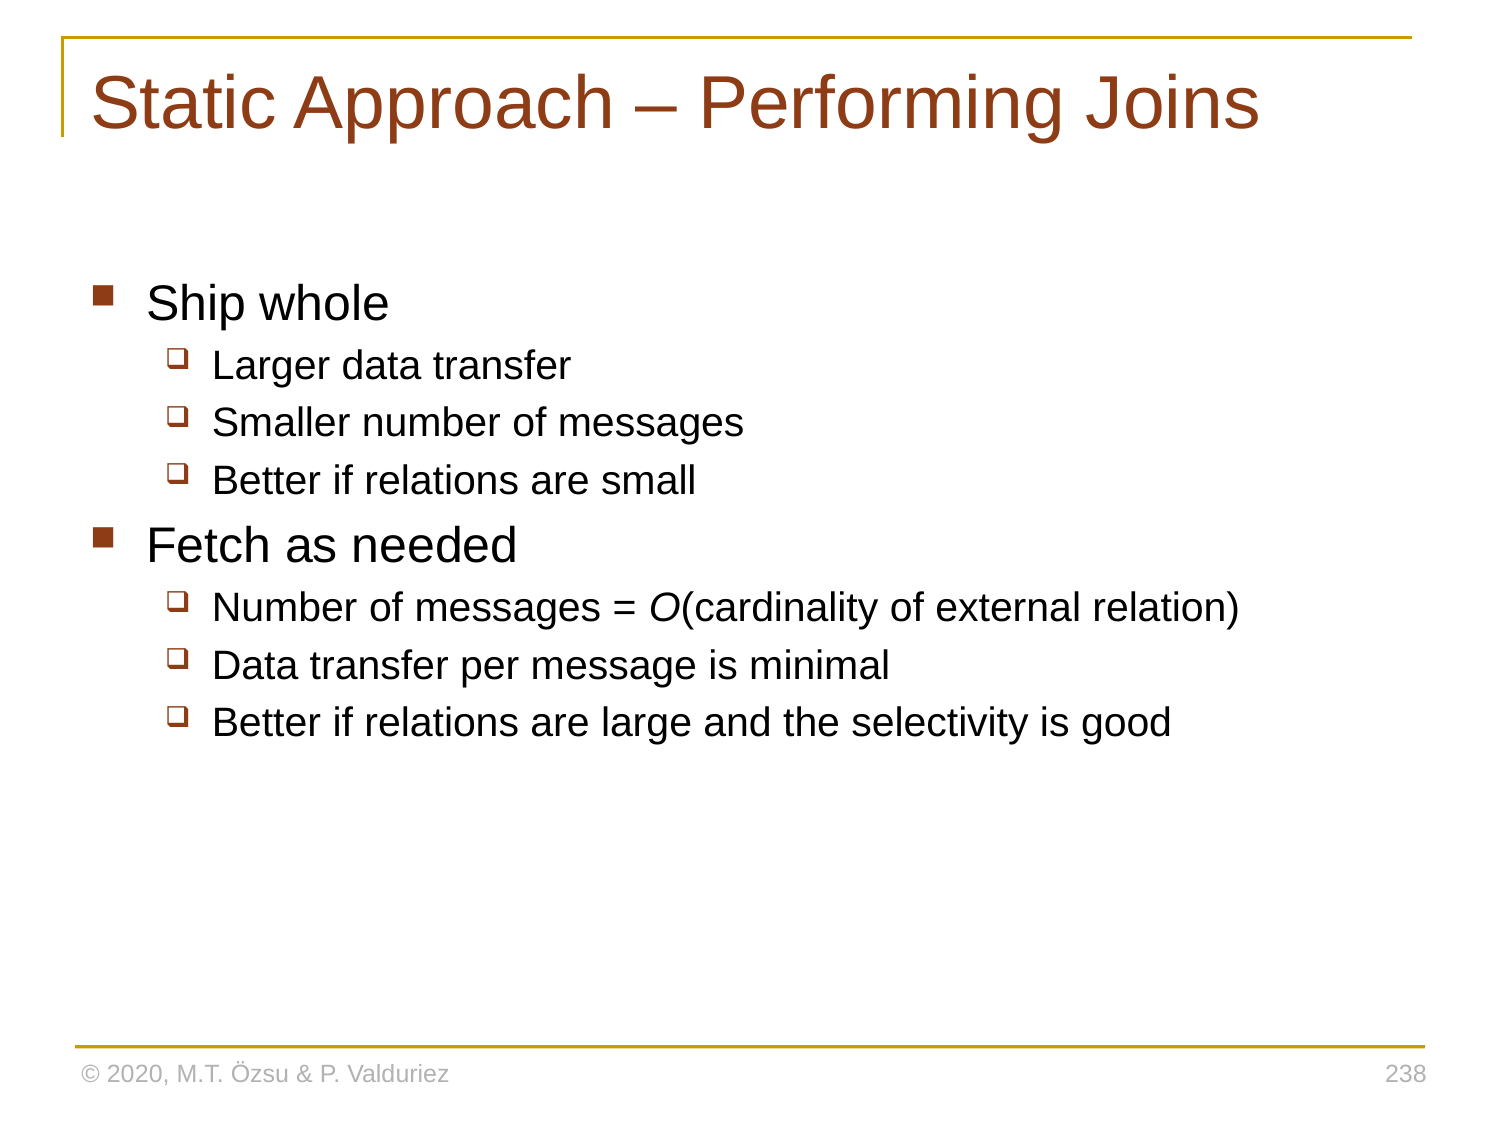

# Static Approach – Performing Joins
Ship whole
Larger data transfer
Smaller number of messages
Better if relations are small
Fetch as needed
Number of messages = O(cardinality of external relation)
Data transfer per message is minimal
Better if relations are large and the selectivity is good
© 2020, M.T. Özsu & P. Valduriez
238